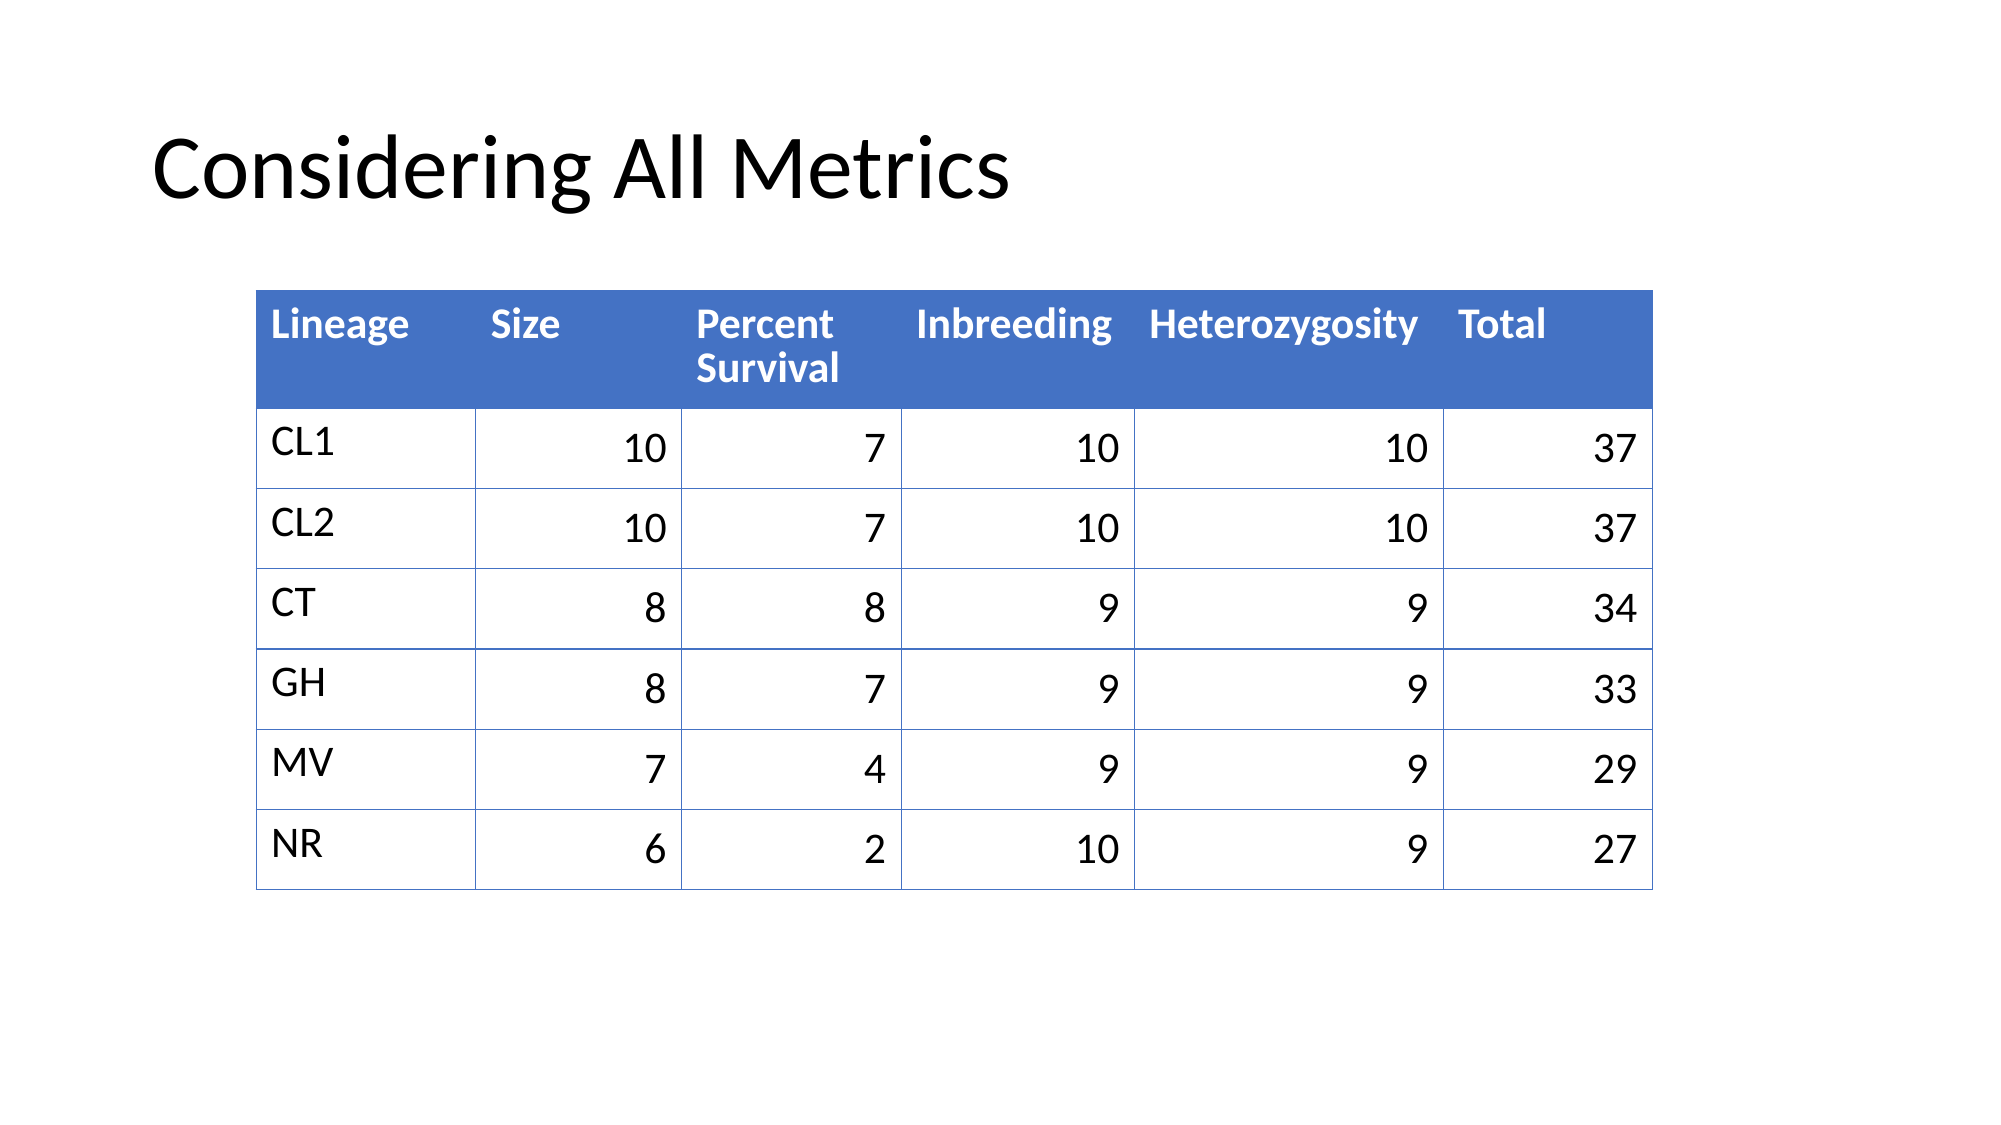

# Considering All Metrics
| Lineage | Size | Percent Survival | Inbreeding | Heterozygosity | Total |
| --- | --- | --- | --- | --- | --- |
| CL1 | 10 | 7 | 10 | 10 | 37 |
| CL2 | 10 | 7 | 10 | 10 | 37 |
| CT | 8 | 8 | 9 | 9 | 34 |
| GH | 8 | 7 | 9 | 9 | 33 |
| MV | 7 | 4 | 9 | 9 | 29 |
| NR | 6 | 2 | 10 | 9 | 27 |